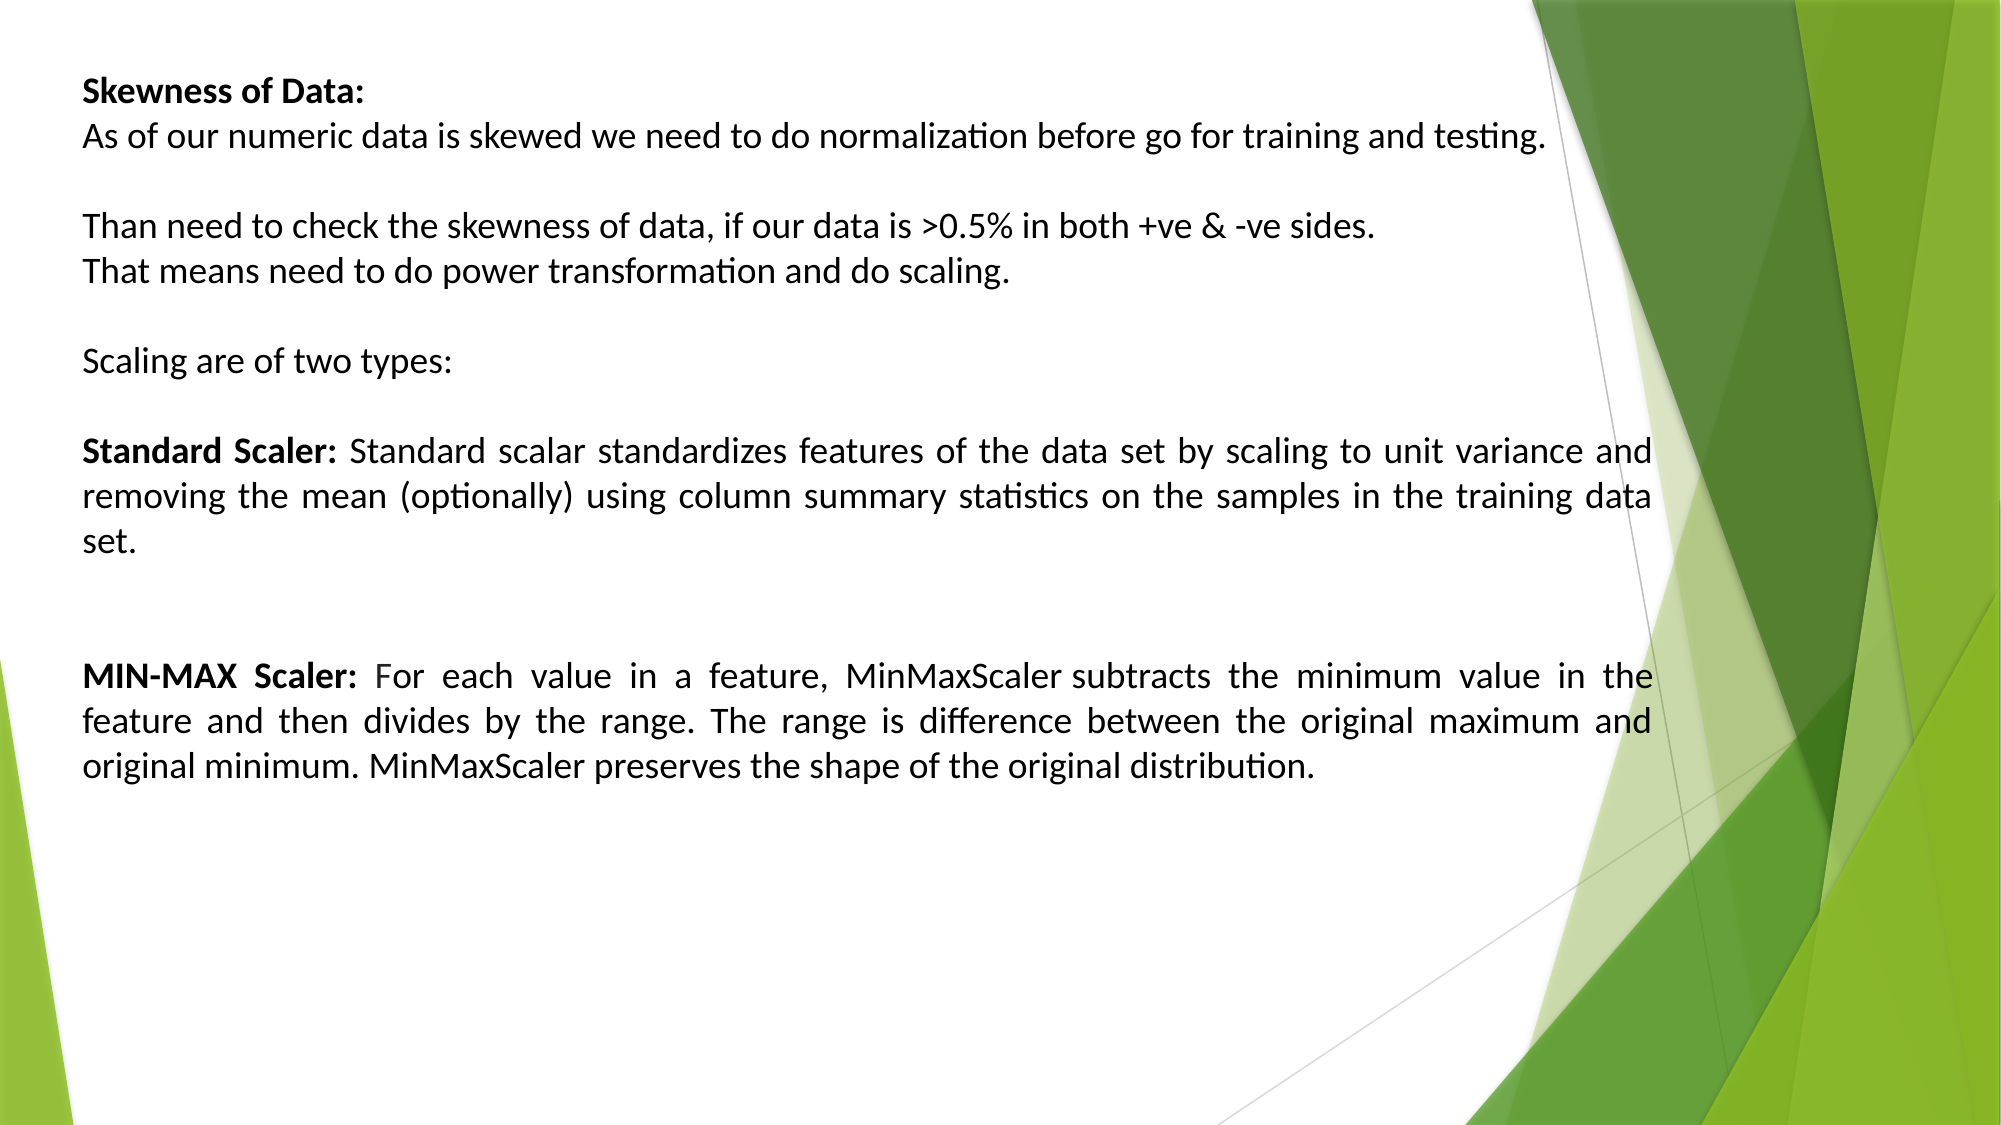

Skewness of Data:
As of our numeric data is skewed we need to do normalization before go for training and testing.

Than need to check the skewness of data, if our data is >0.5% in both +ve & -ve sides.
That means need to do power transformation and do scaling.

Scaling are of two types:

Standard Scaler: Standard scalar standardizes features of the data set by scaling to unit variance and removing the mean (optionally) using column summary statistics on the samples in the training data set.

MIN-MAX Scaler: For each value in a feature, MinMaxScaler subtracts the minimum value in the feature and then divides by the range. The range is difference between the original maximum and original minimum. MinMaxScaler preserves the shape of the original distribution.